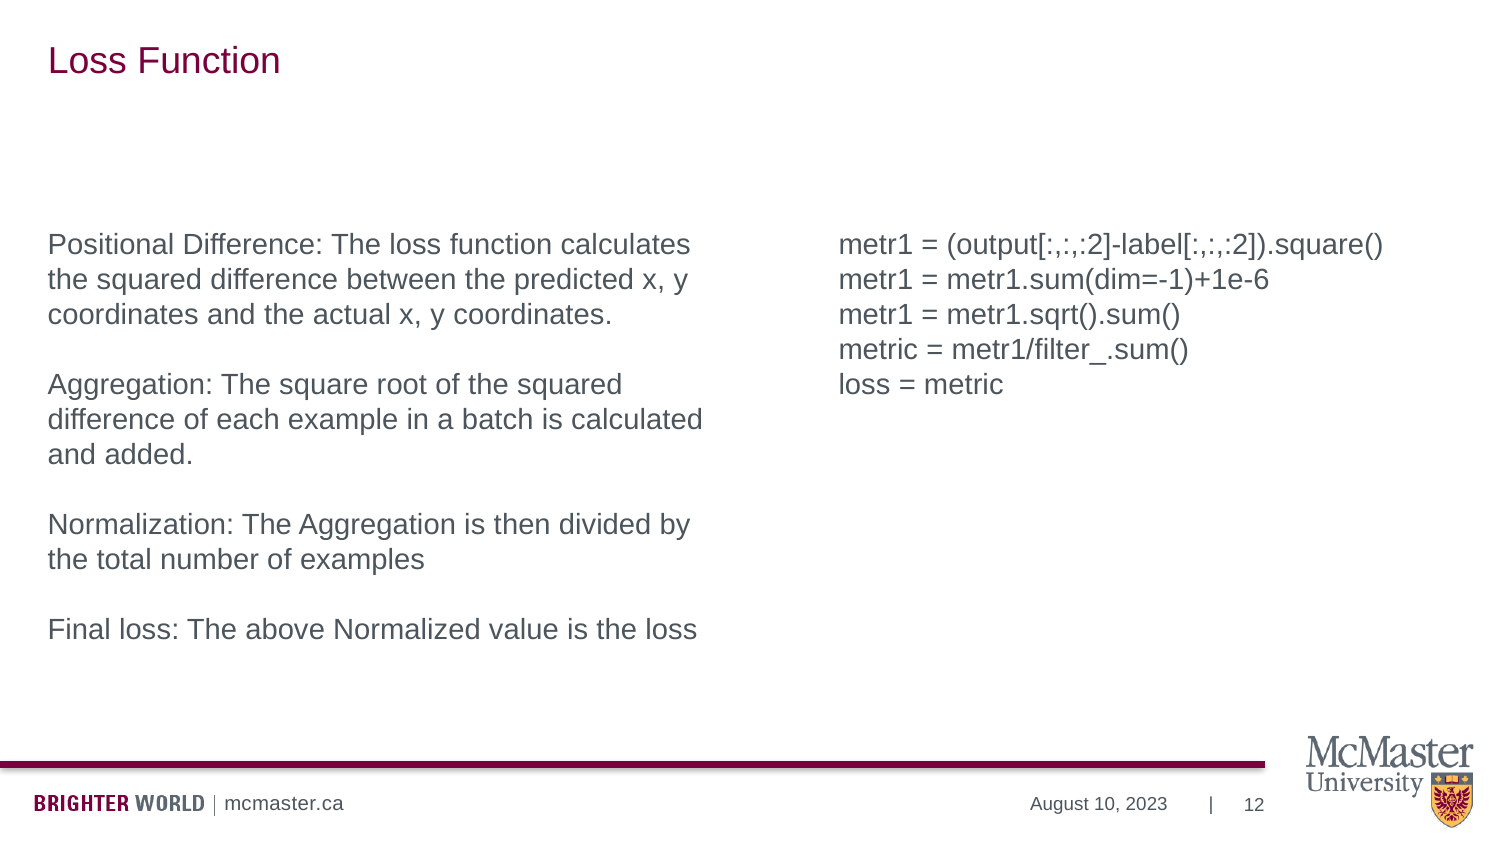

# Loss Function

Positional Difference: The loss function calculates the squared difference between the predicted x, y coordinates and the actual x, y coordinates.

Aggregation: The square root of the squared difference of each example in a batch is calculated and added.

Normalization: The Aggregation is then divided by the total number of examples

Final loss: The above Normalized value is the loss
metr1 = (output[:,:,:2]-label[:,:,:2]).square()
metr1 = metr1.sum(dim=-1)+1e-6
metr1 = metr1.sqrt().sum()
metric = metr1/filter_.sum()
loss = metric
12
August 10, 2023